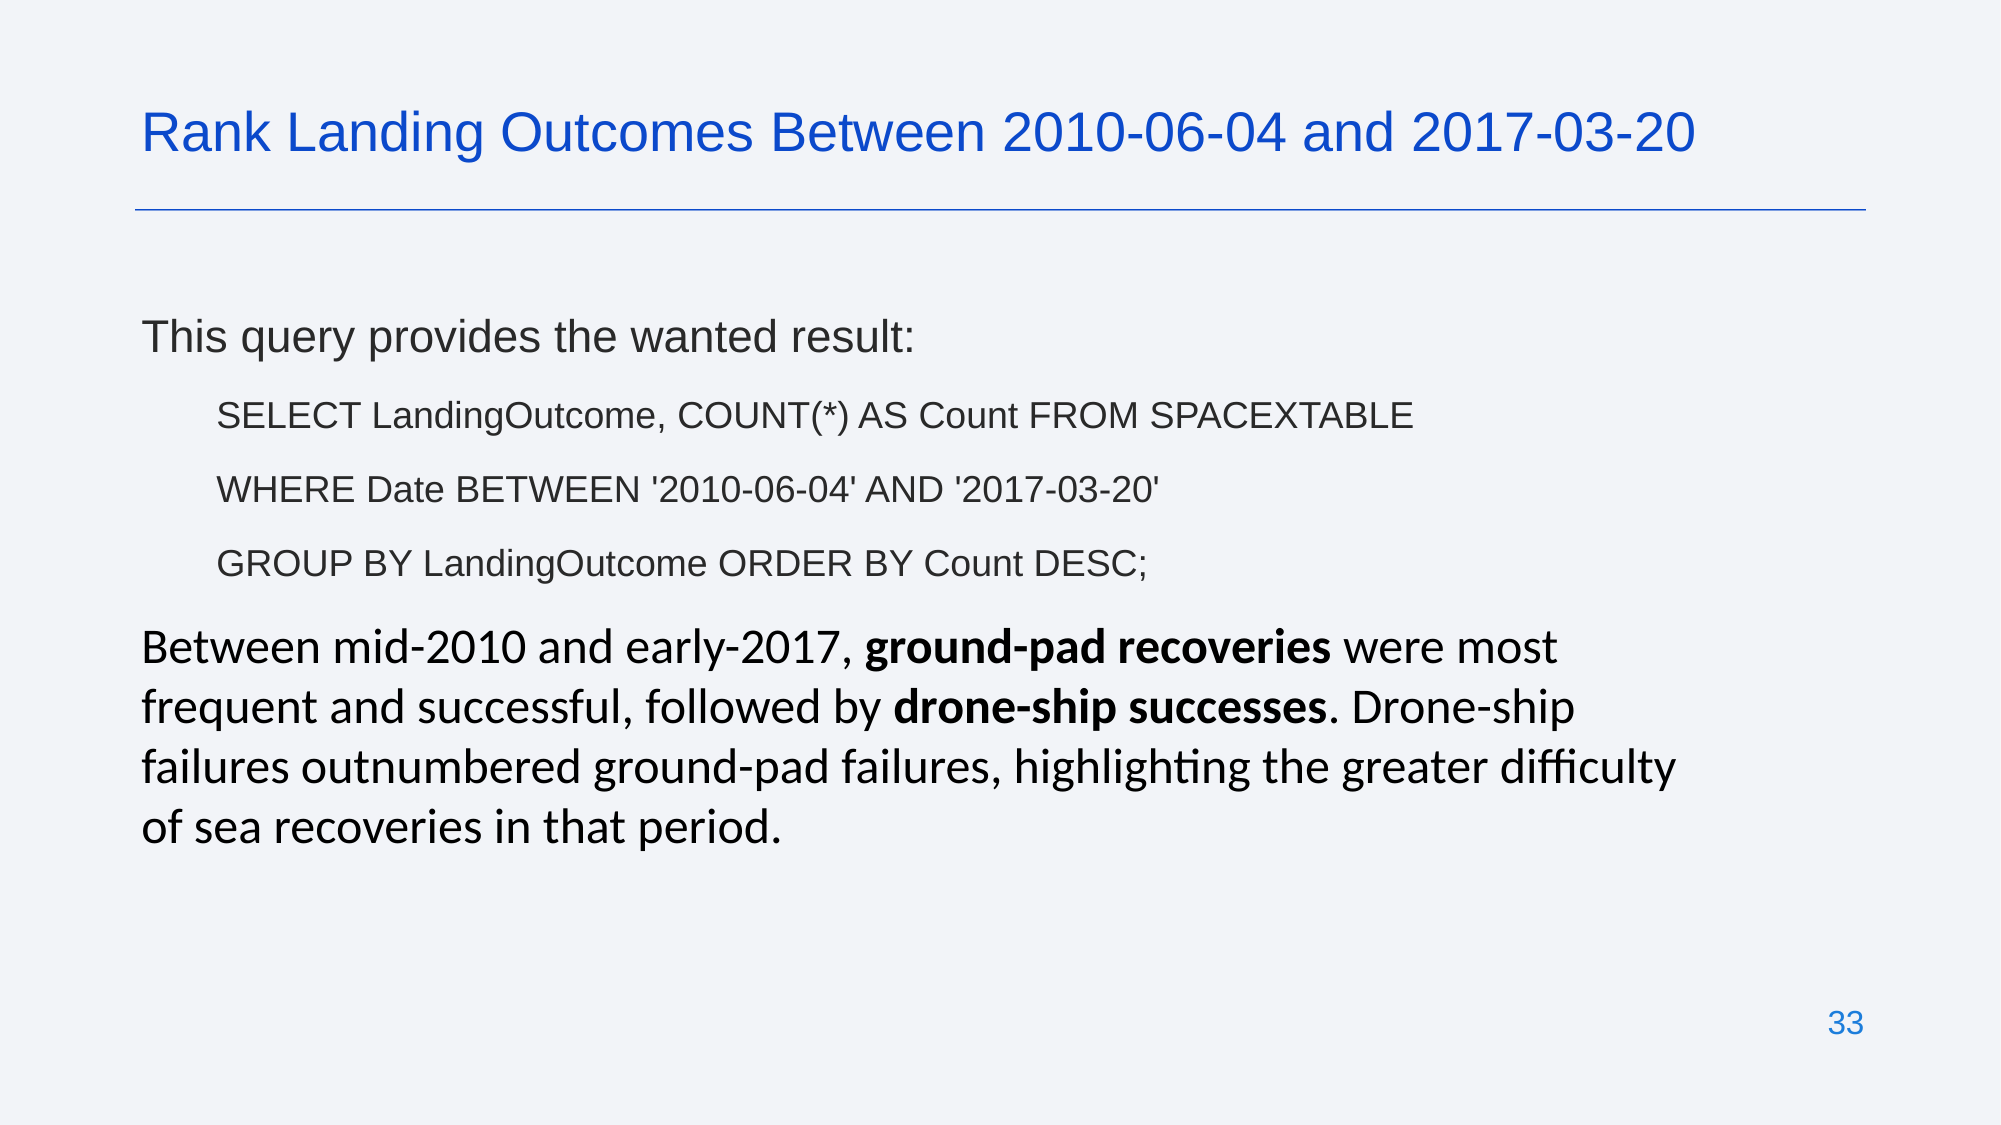

Rank Landing Outcomes Between 2010-06-04 and 2017-03-20
This query provides the wanted result:
SELECT LandingOutcome, COUNT(*) AS Count FROM SPACEXTABLE
WHERE Date BETWEEN '2010-06-04' AND '2017-03-20'
GROUP BY LandingOutcome ORDER BY Count DESC;
Between mid-2010 and early-2017, ground-pad recoveries were most frequent and successful, followed by drone-ship successes. Drone-ship failures outnumbered ground-pad failures, highlighting the greater difficulty of sea recoveries in that period.

33